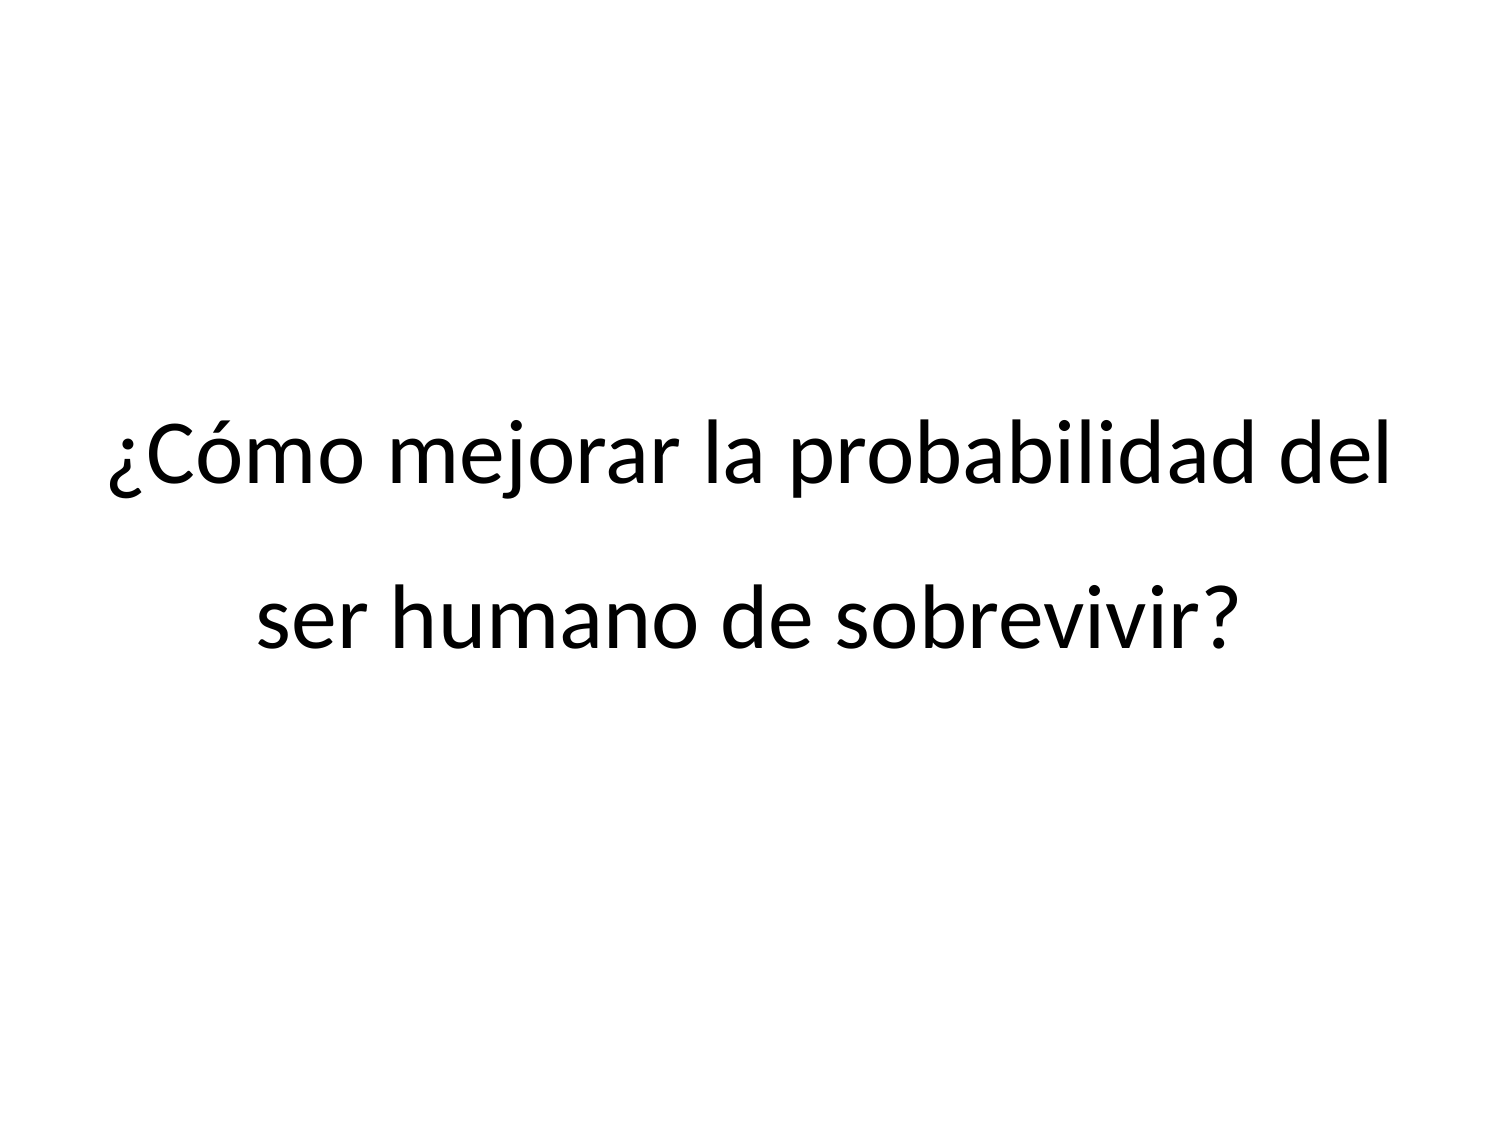

¿Cómo mejorar la probabilidad del ser humano de sobrevivir?